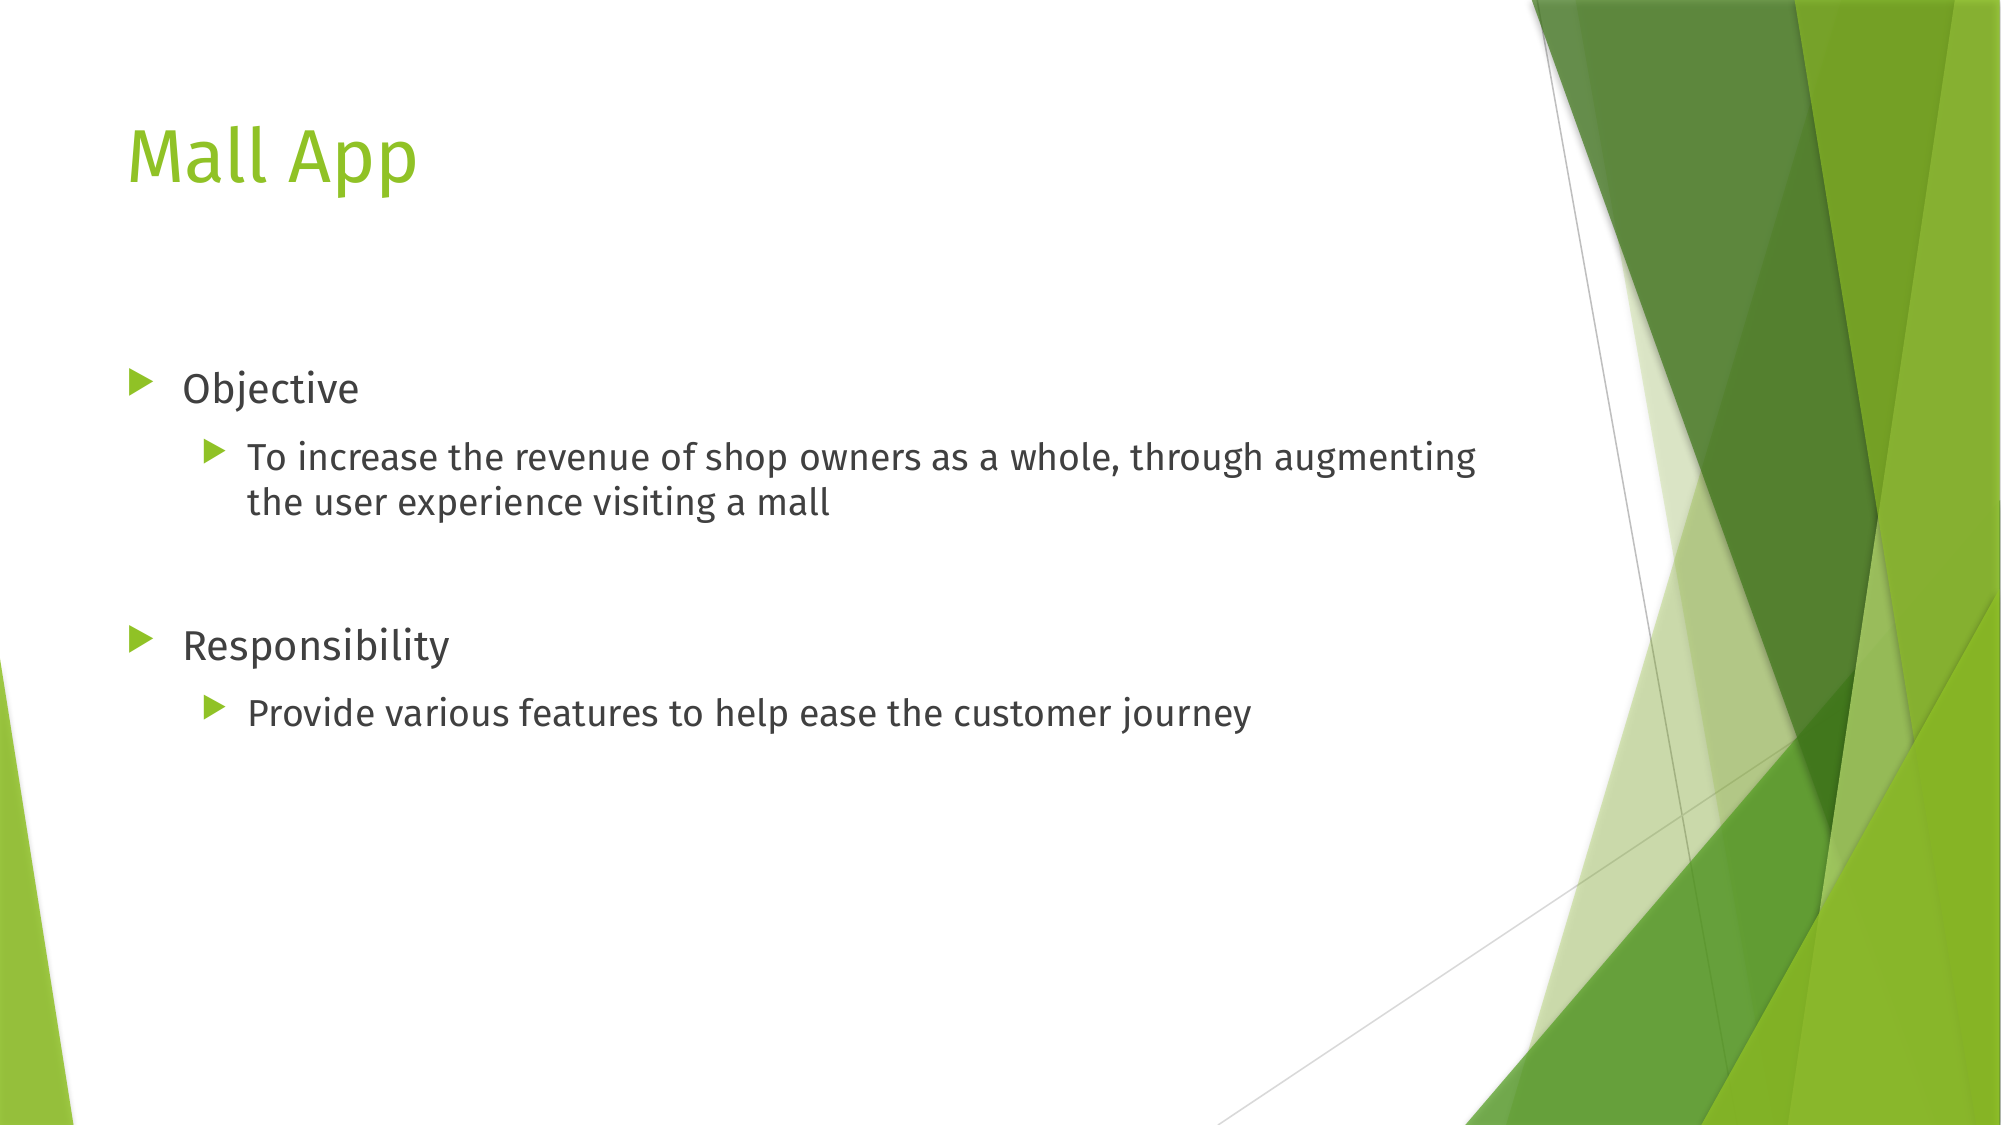

# Mall App
Objective
To increase the revenue of shop owners as a whole, through augmenting the user experience visiting a mall

Responsibility
Provide various features to help ease the customer journey